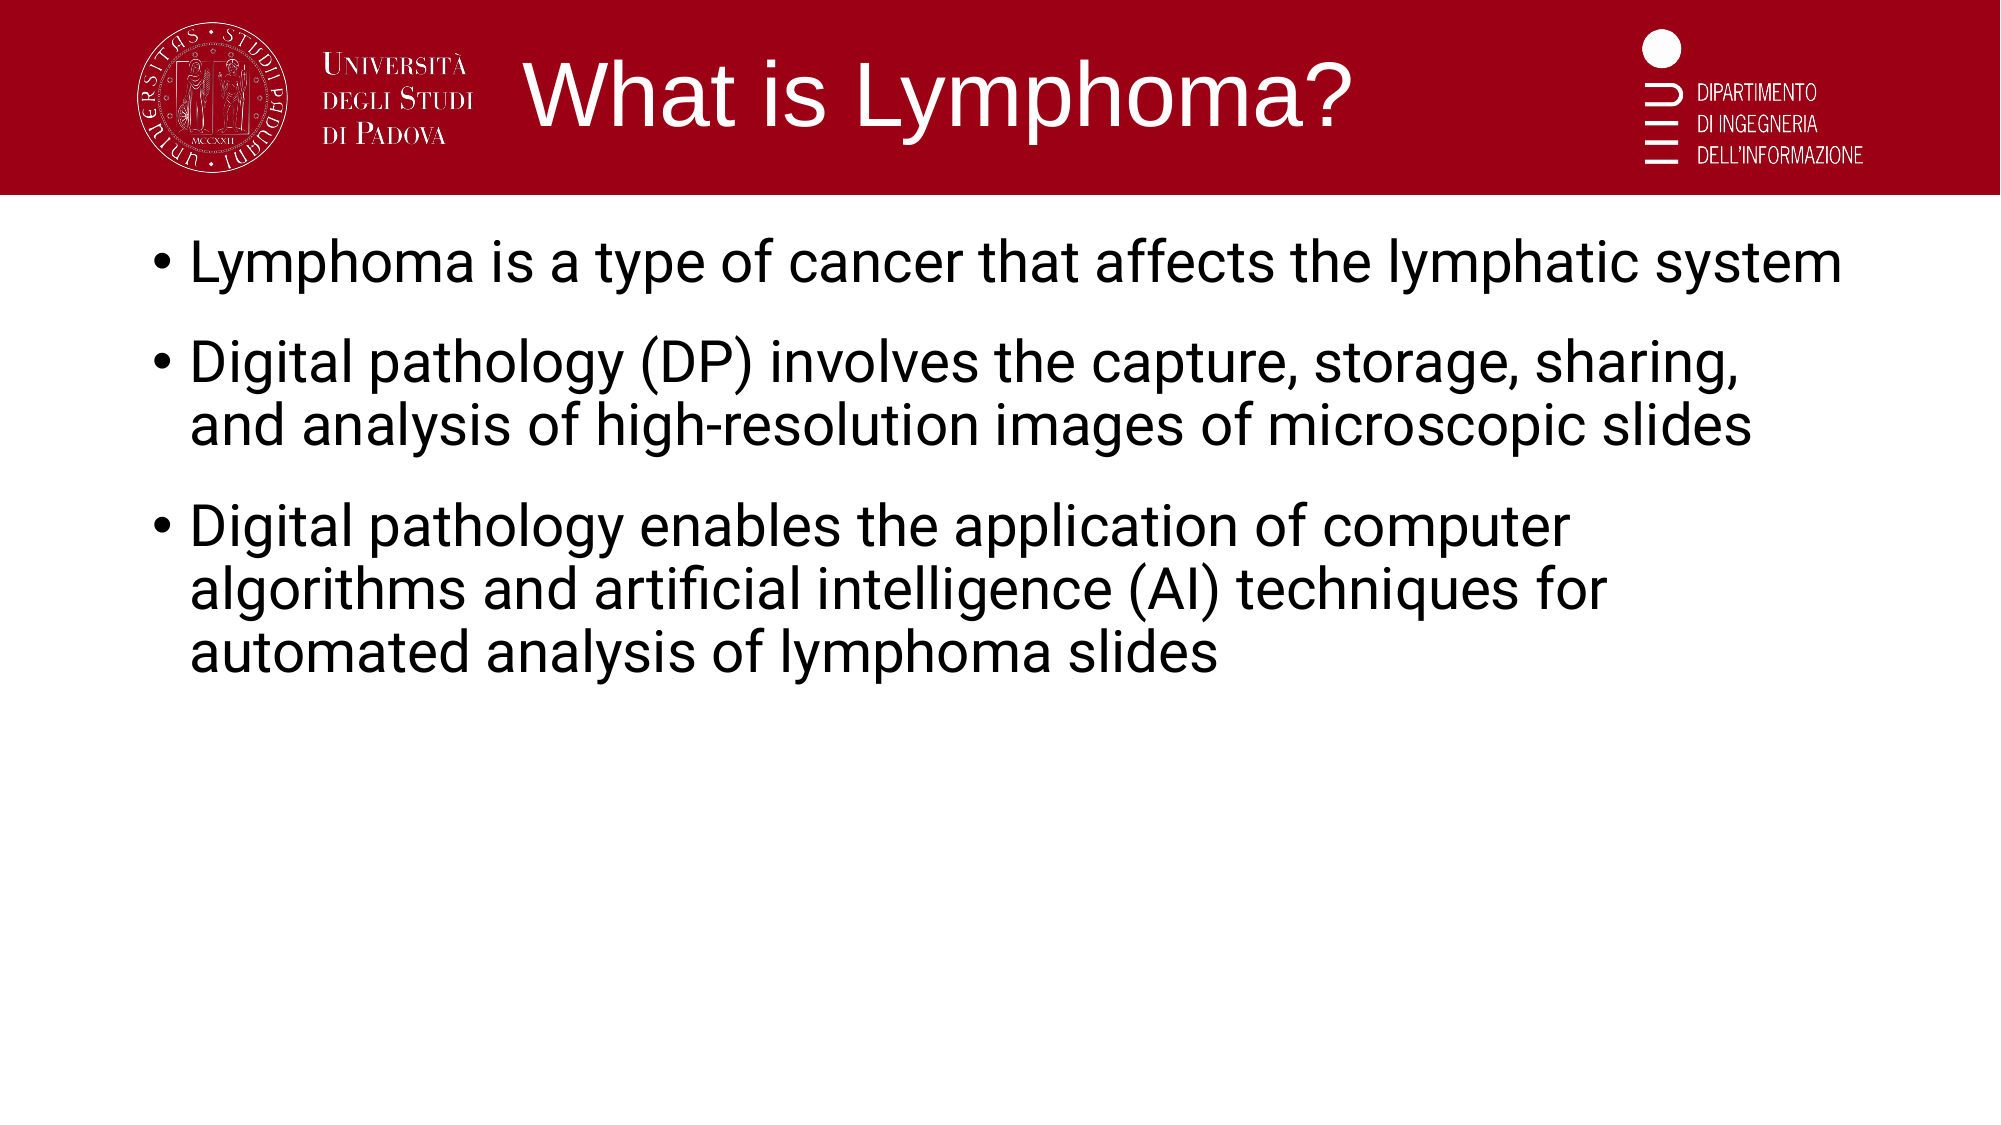

# What is Lymphoma?
Lymphoma is a type of cancer that affects the lymphatic system
Digital pathology (DP) involves the capture, storage, sharing, and analysis of high-resolution images of microscopic slides
Digital pathology enables the application of computer algorithms and artificial intelligence (AI) techniques for automated analysis of lymphoma slides